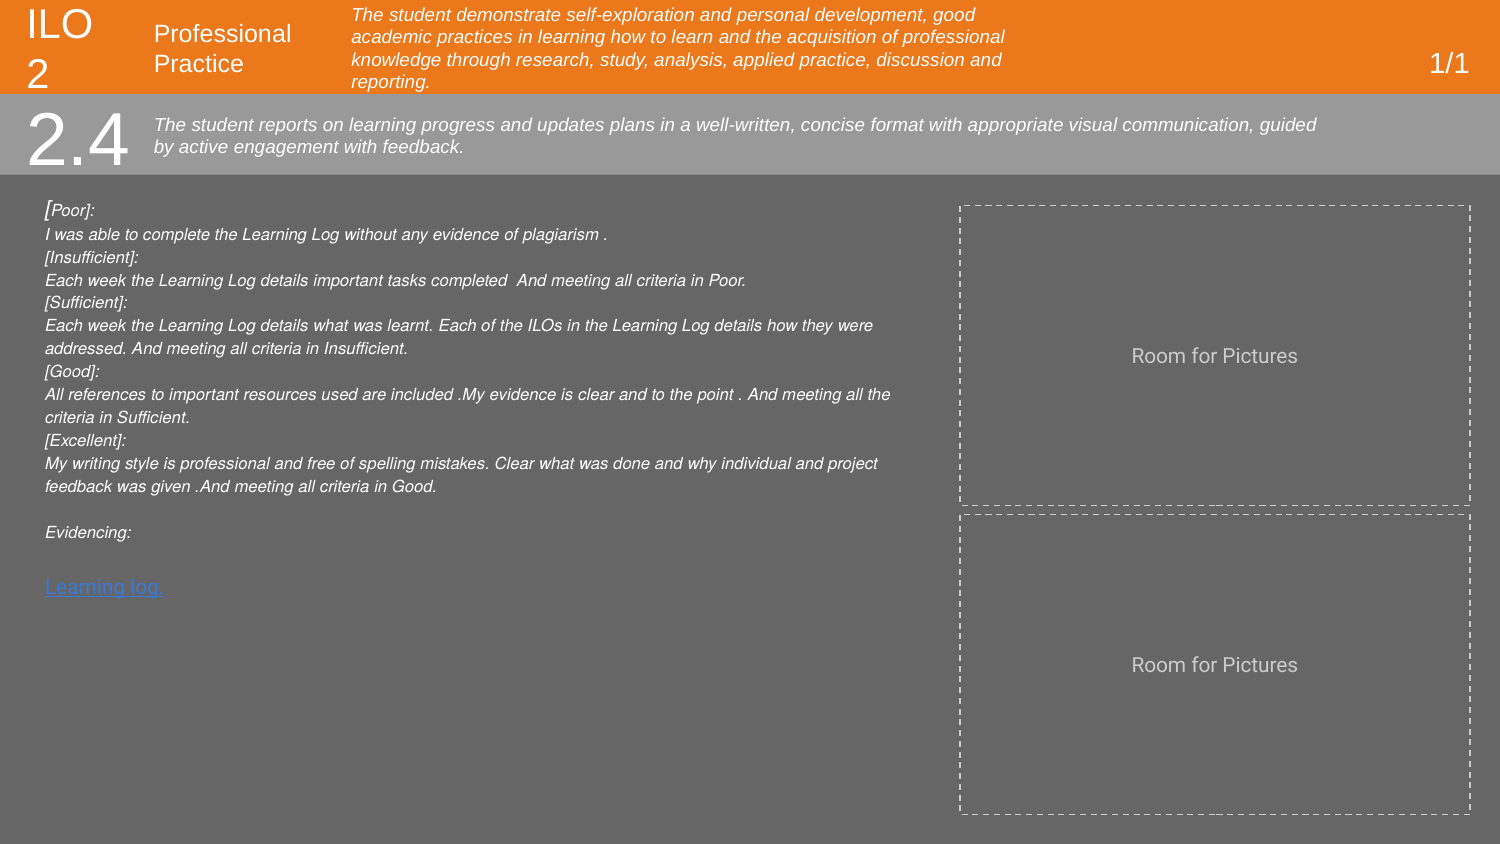

# ILO 2
Professional Practice
The student demonstrate self-exploration and personal development, good academic practices in learning how to learn and the acquisition of professional knowledge through research, study, analysis, applied practice, discussion and reporting.
1/1
2.4
The student reports on learning progress and updates plans in a well-written, concise format with appropriate visual communication, guided by active engagement with feedback.
[Poor]:
I was able to complete the Learning Log without any evidence of plagiarism .
[Insufficient]:
Each week the Learning Log details important tasks completed  And meeting all criteria in Poor.
[Sufficient]:
Each week the Learning Log details what was learnt. Each of the ILOs in the Learning Log details how they were addressed. And meeting all criteria in Insufficient.
[Good]:
All references to important resources used are included .My evidence is clear and to the point . And meeting all the criteria in Sufficient.
[Excellent]:
My writing style is professional and free of spelling mistakes. Clear what was done and why individual and project feedback was given .And meeting all criteria in Good.

Evidencing:

Learning log.